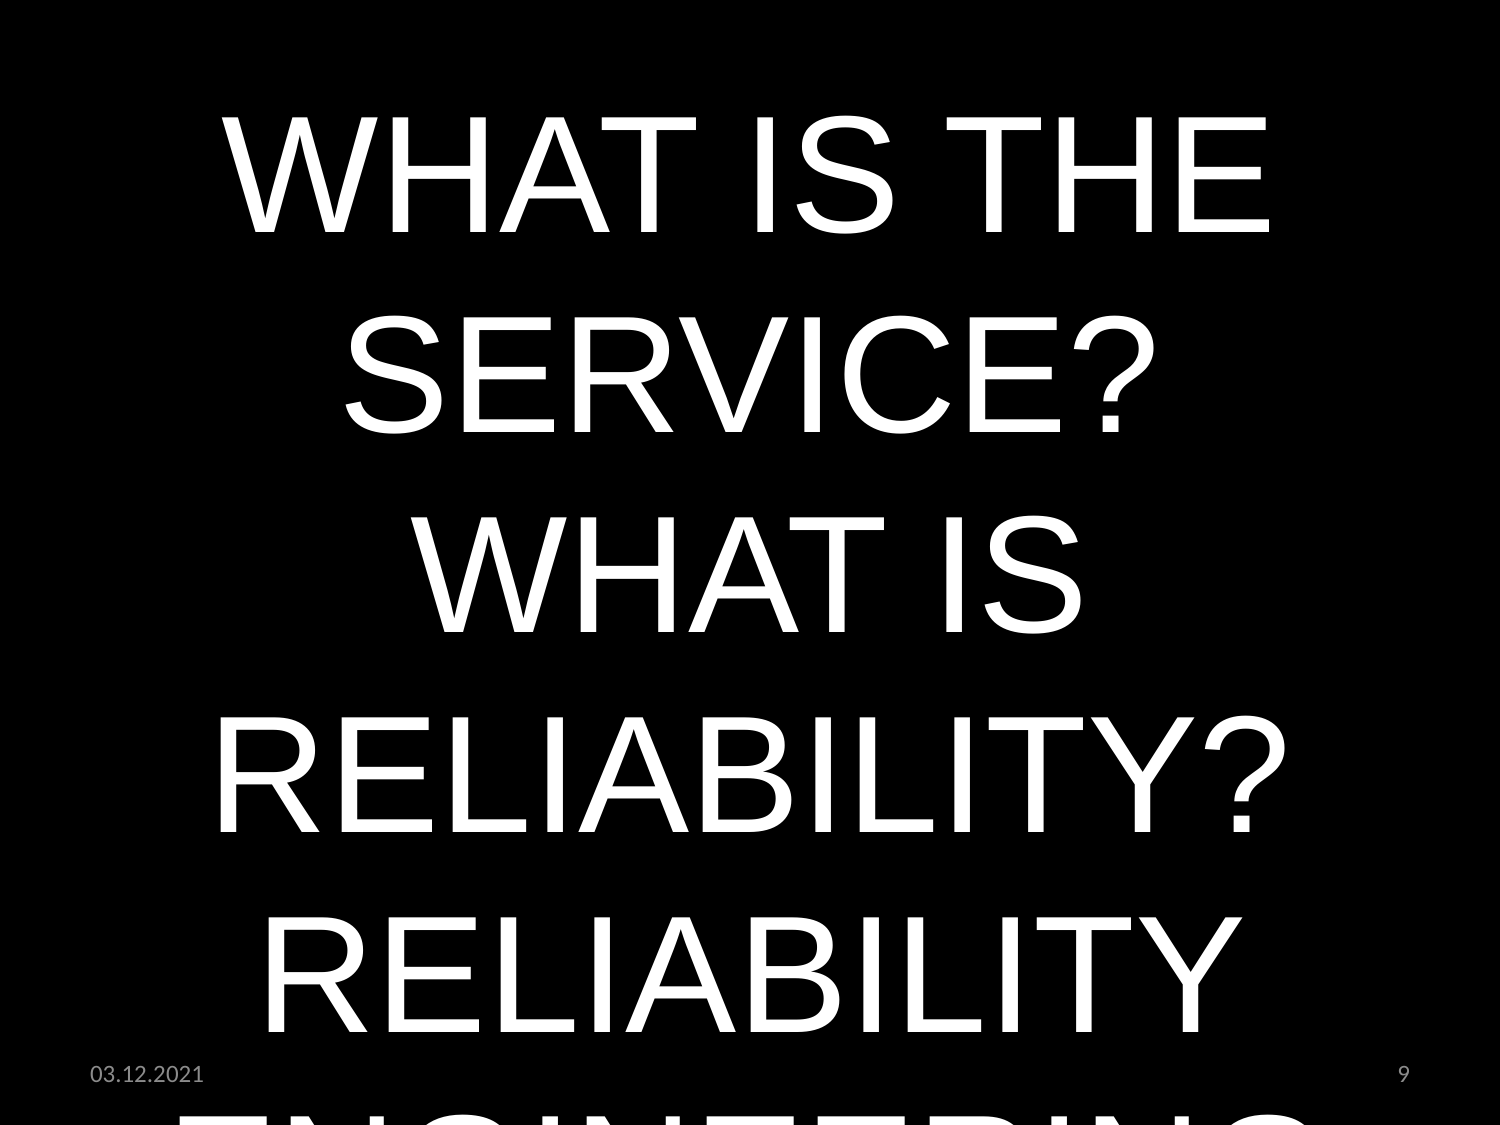

WHAT IS THE SERVICE?
WHAT IS RELIABILITY?
RELIABILITY ENGINEERING
STRESS TESTS
TOOLS & TECHNIQUES
03.12.2021
9